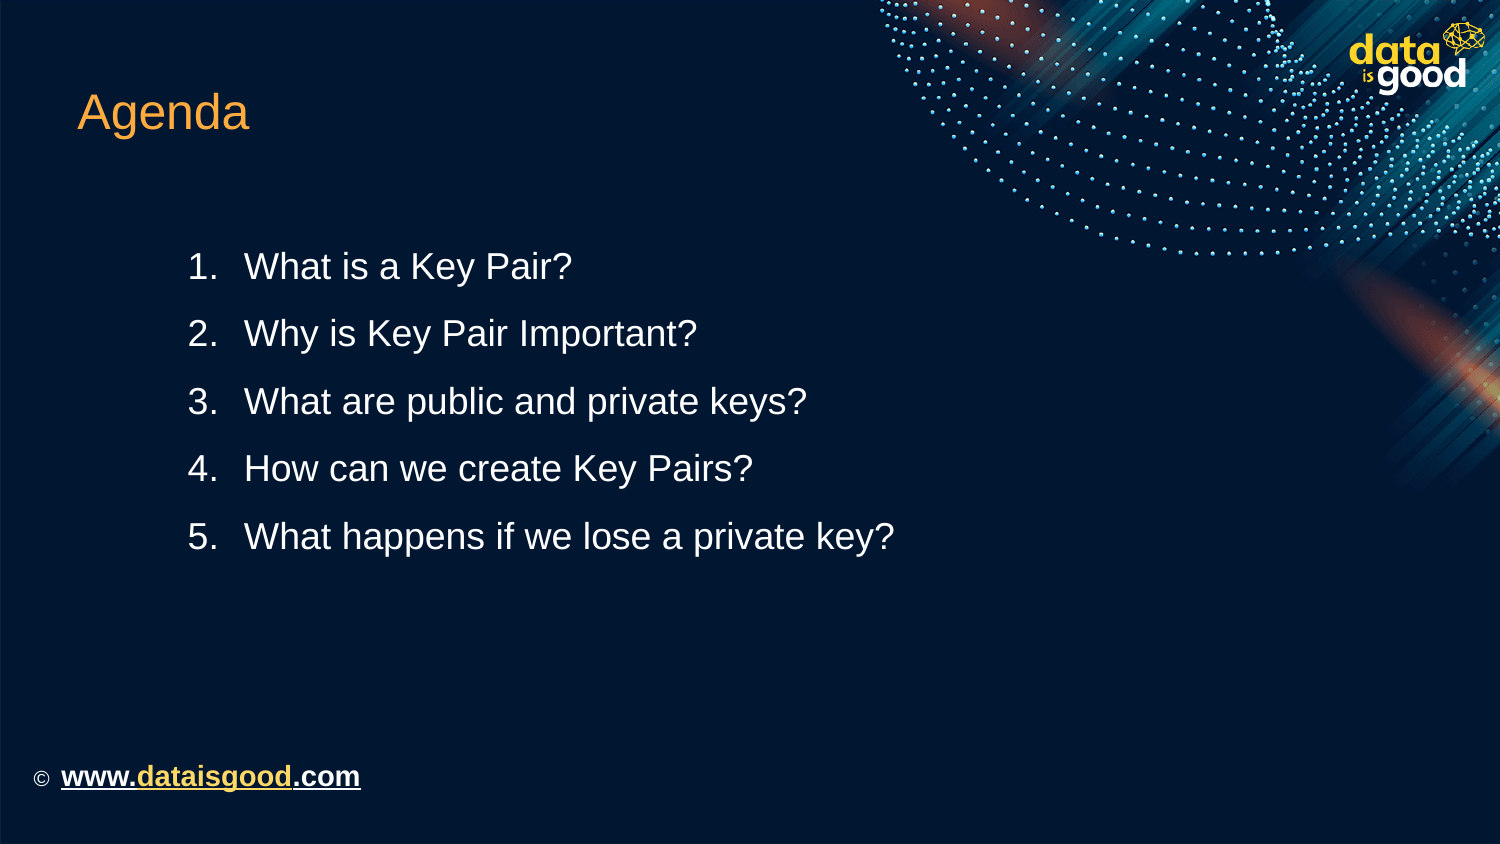

# Agenda
What is a Key Pair?
Why is Key Pair Important?
What are public and private keys?
How can we create Key Pairs?
What happens if we lose a private key?